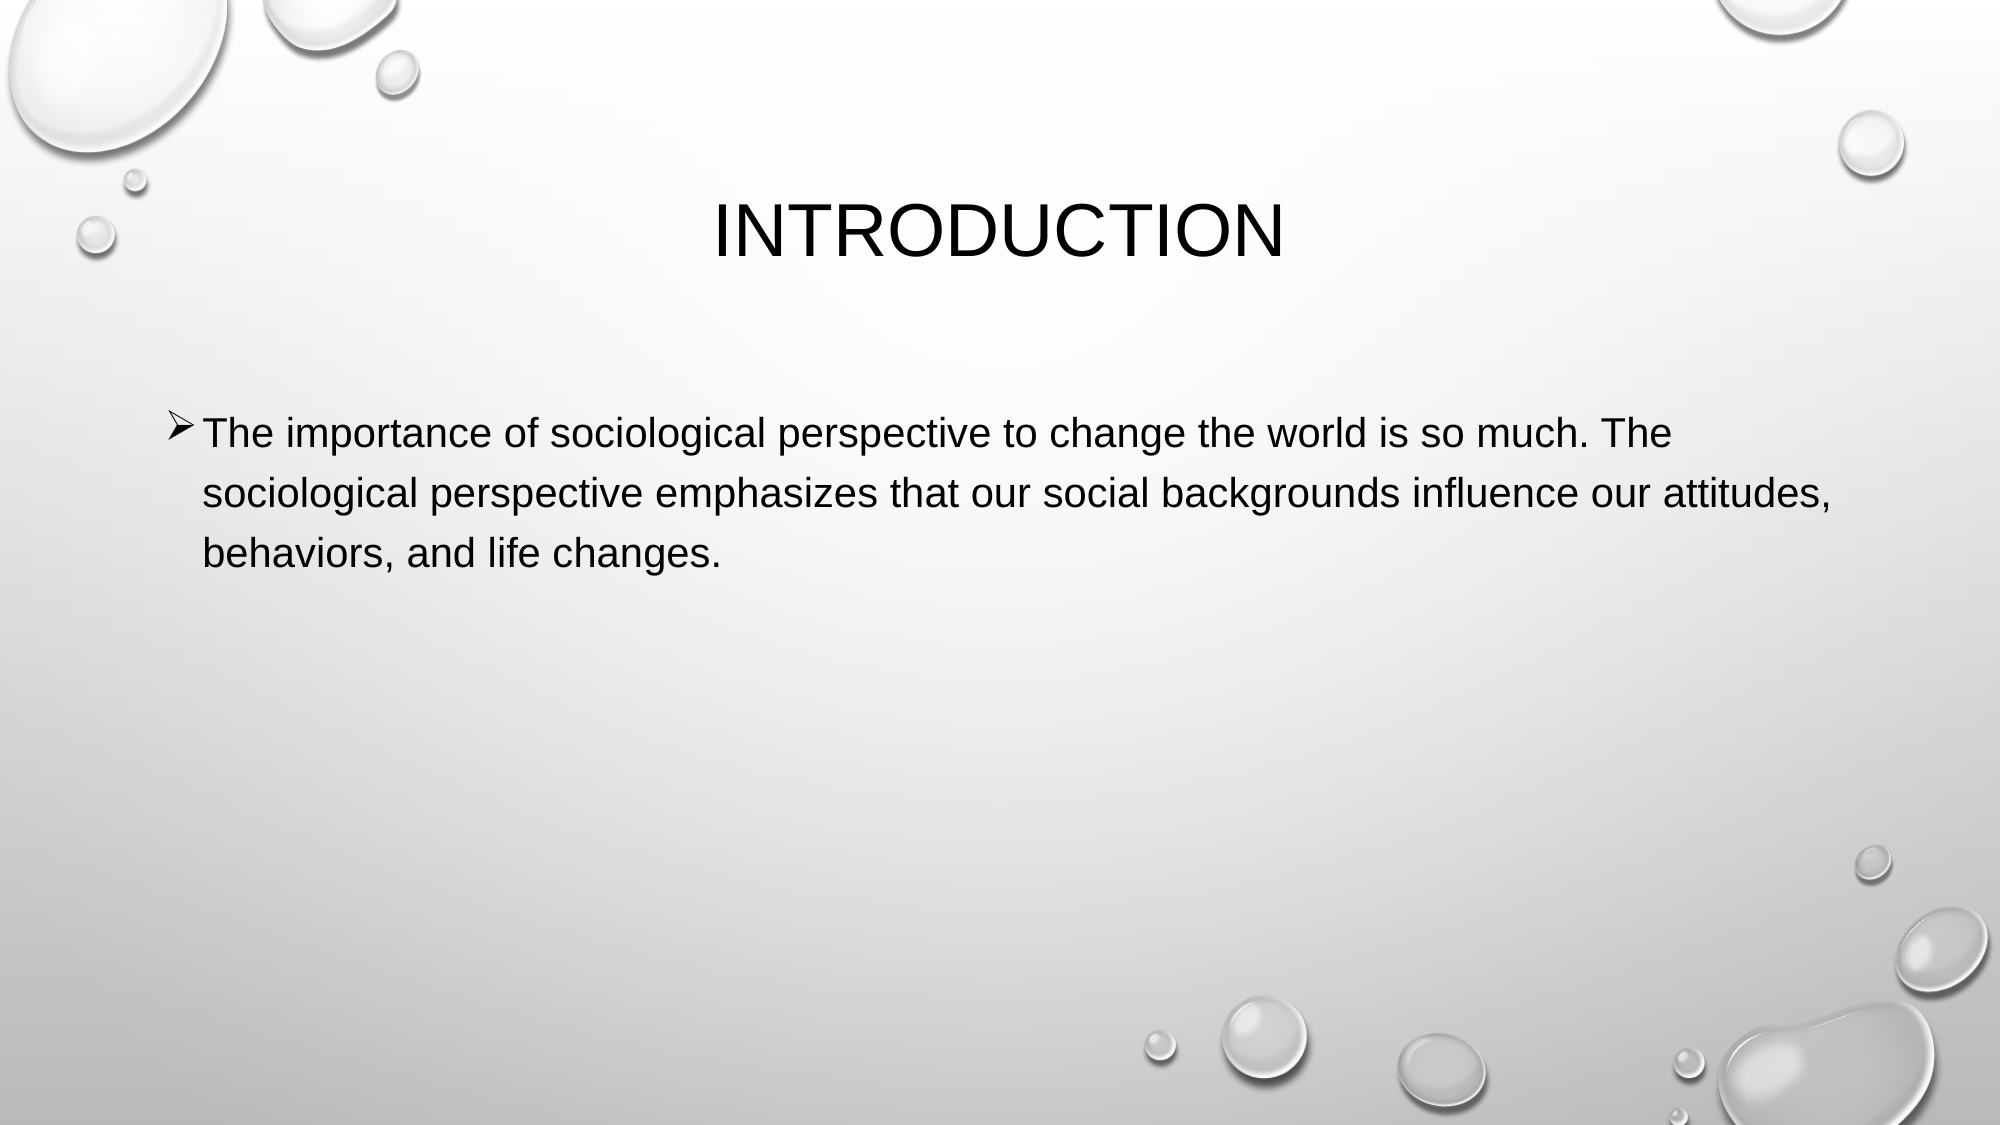

# Introduction
The importance of sociological perspective to change the world is so much. The  sociological perspective emphasizes that our social backgrounds influence our attitudes, behaviors, and life changes.